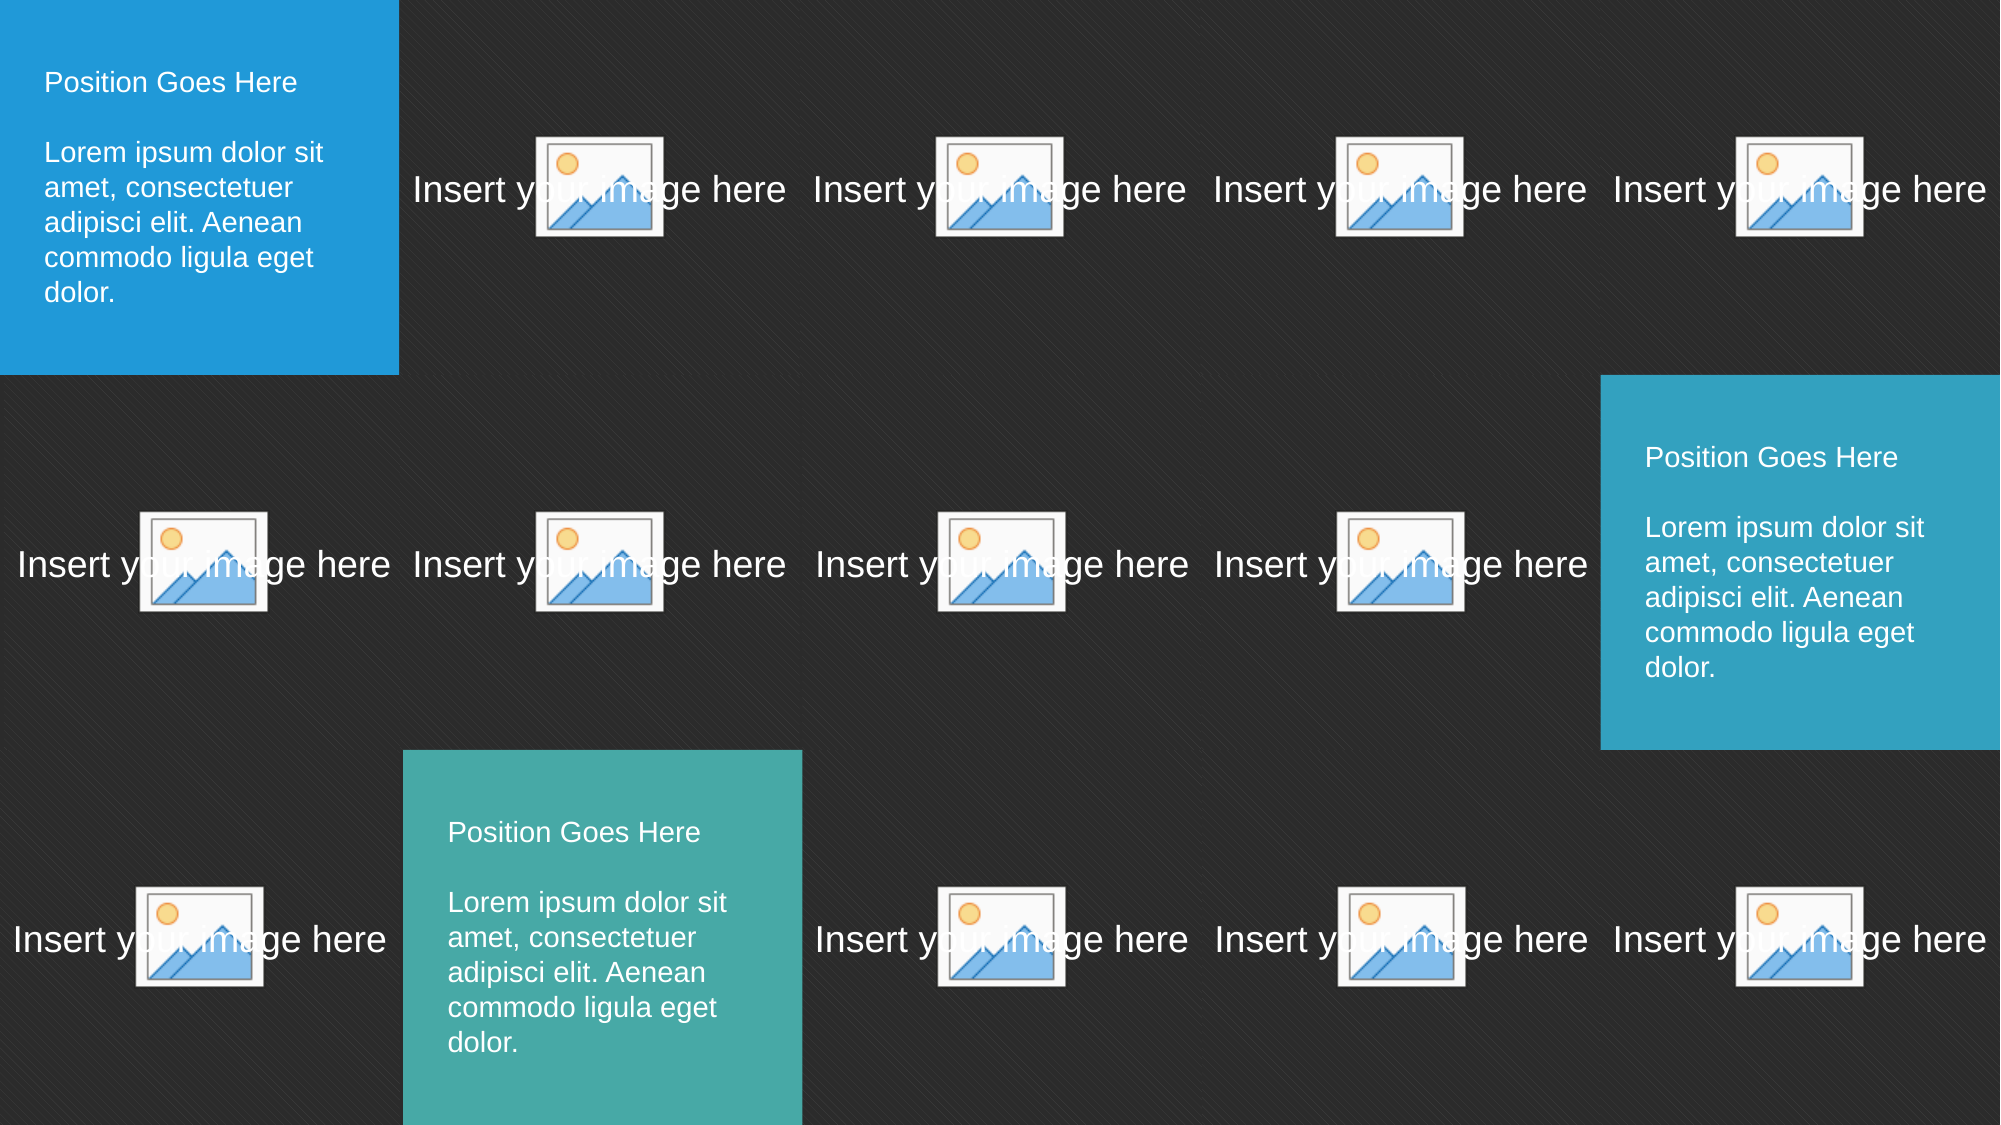

Position Goes Here

Lorem ipsum dolor sit amet, consectetuer adipisci elit. Aenean commodo ligula eget dolor.

Position Goes Here

Lorem ipsum dolor sit amet, consectetuer adipisci elit. Aenean commodo ligula eget dolor.

Position Goes Here

Lorem ipsum dolor sit amet, consectetuer adipisci elit. Aenean commodo ligula eget dolor.